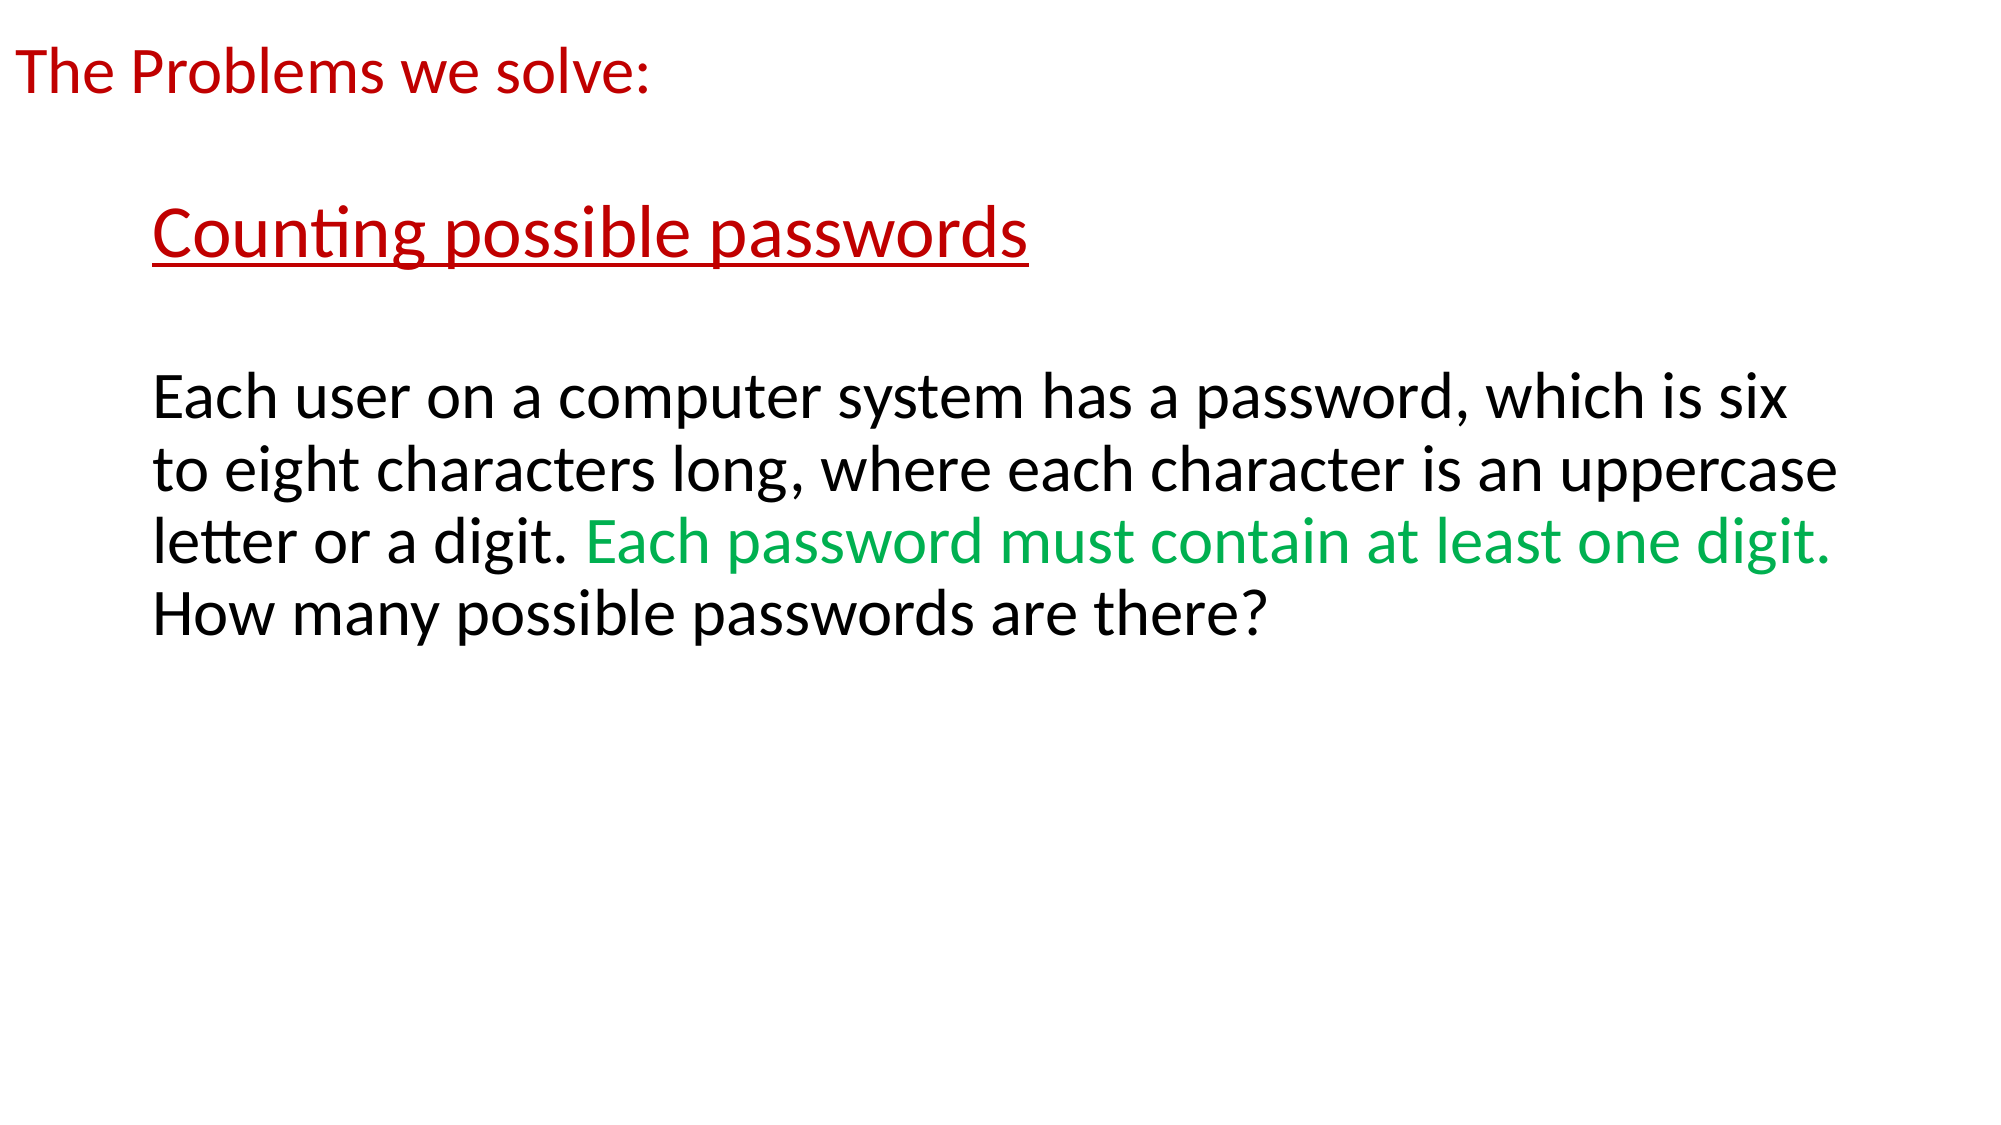

The Problems we solve:
# Counting possible passwords

Each user on a computer system has a password, which is six to eight characters long, where each character is an uppercase letter or a digit. Each password must contain at least one digit. How many possible passwords are there?